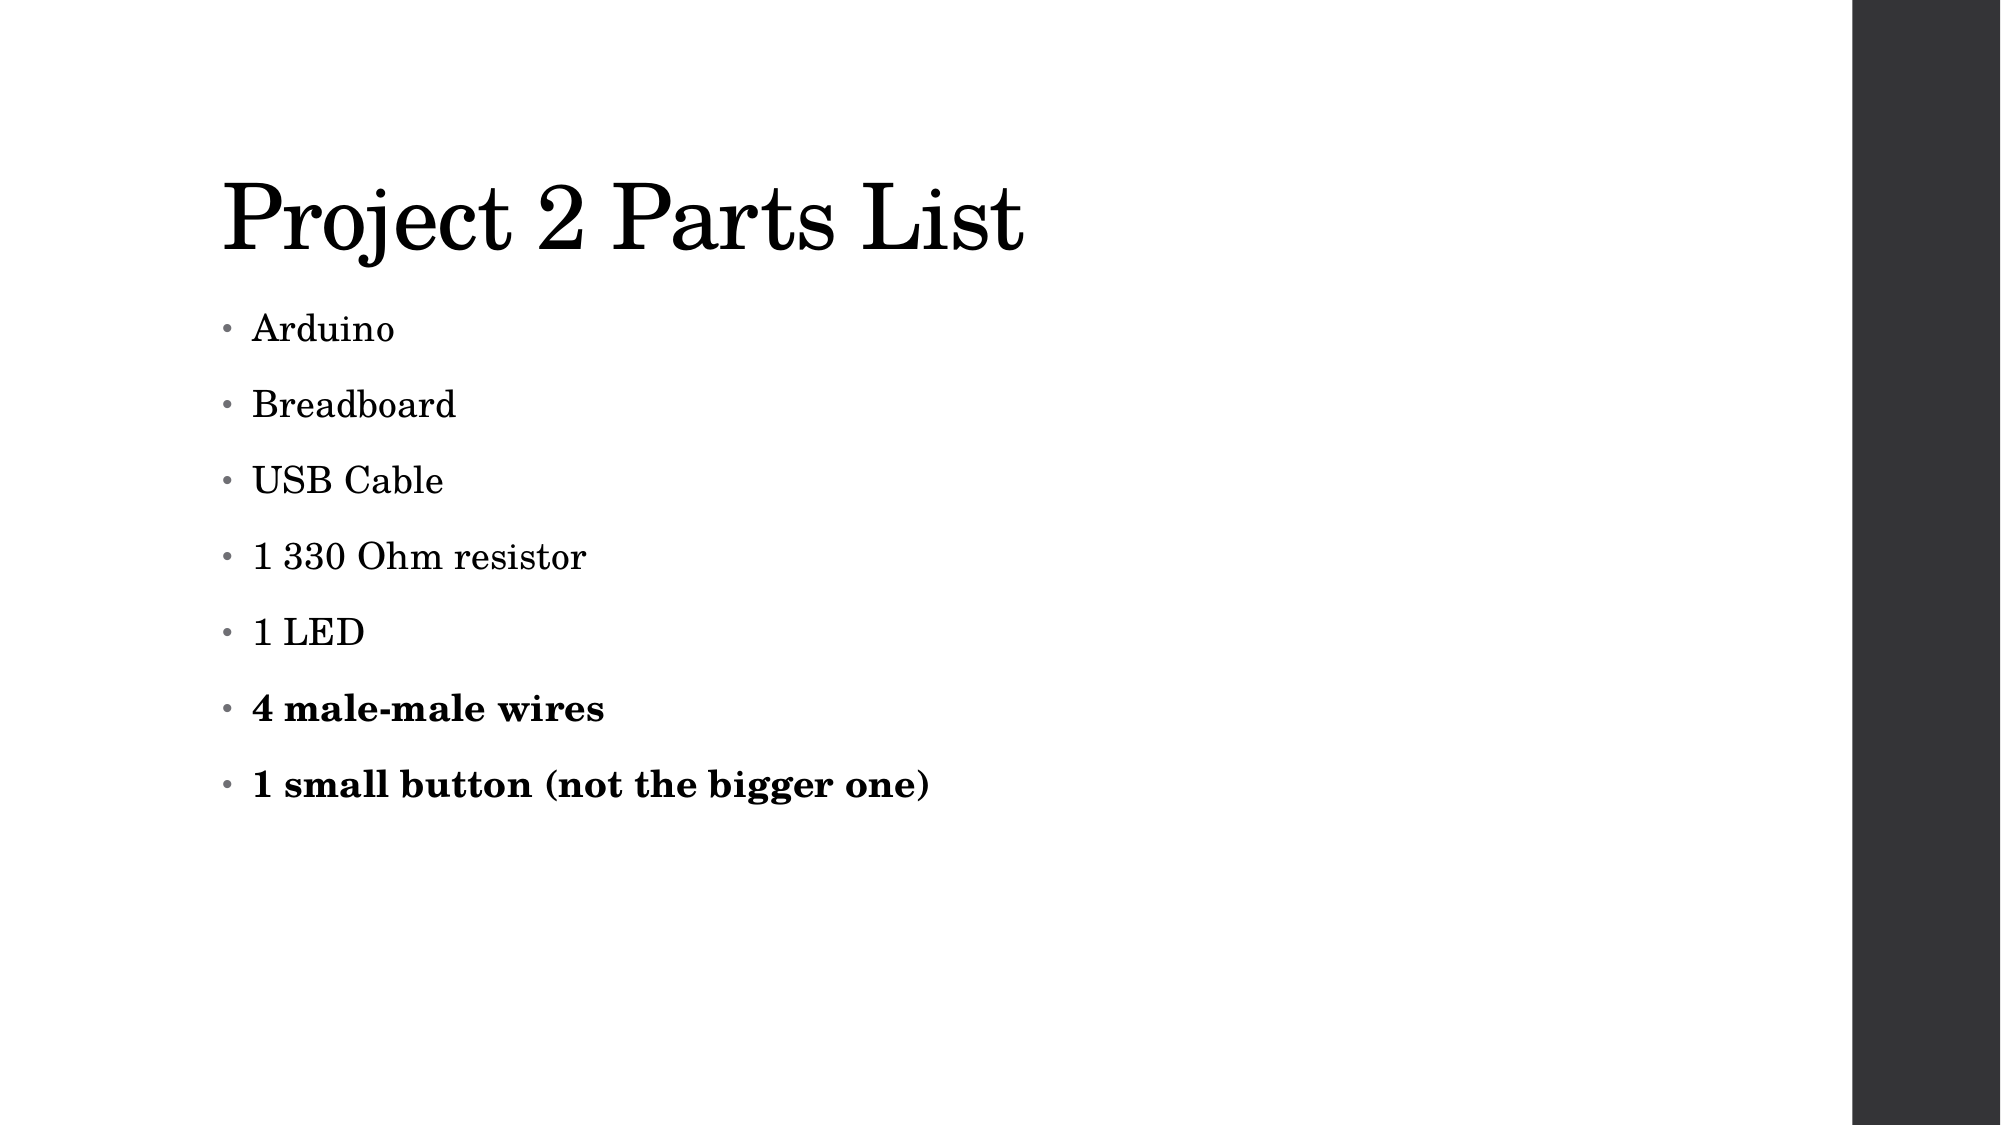

# Project 2 Parts List
Arduino
Breadboard
USB Cable
1 330 Ohm resistor
1 LED
4 male-male wires
1 small button (not the bigger one)